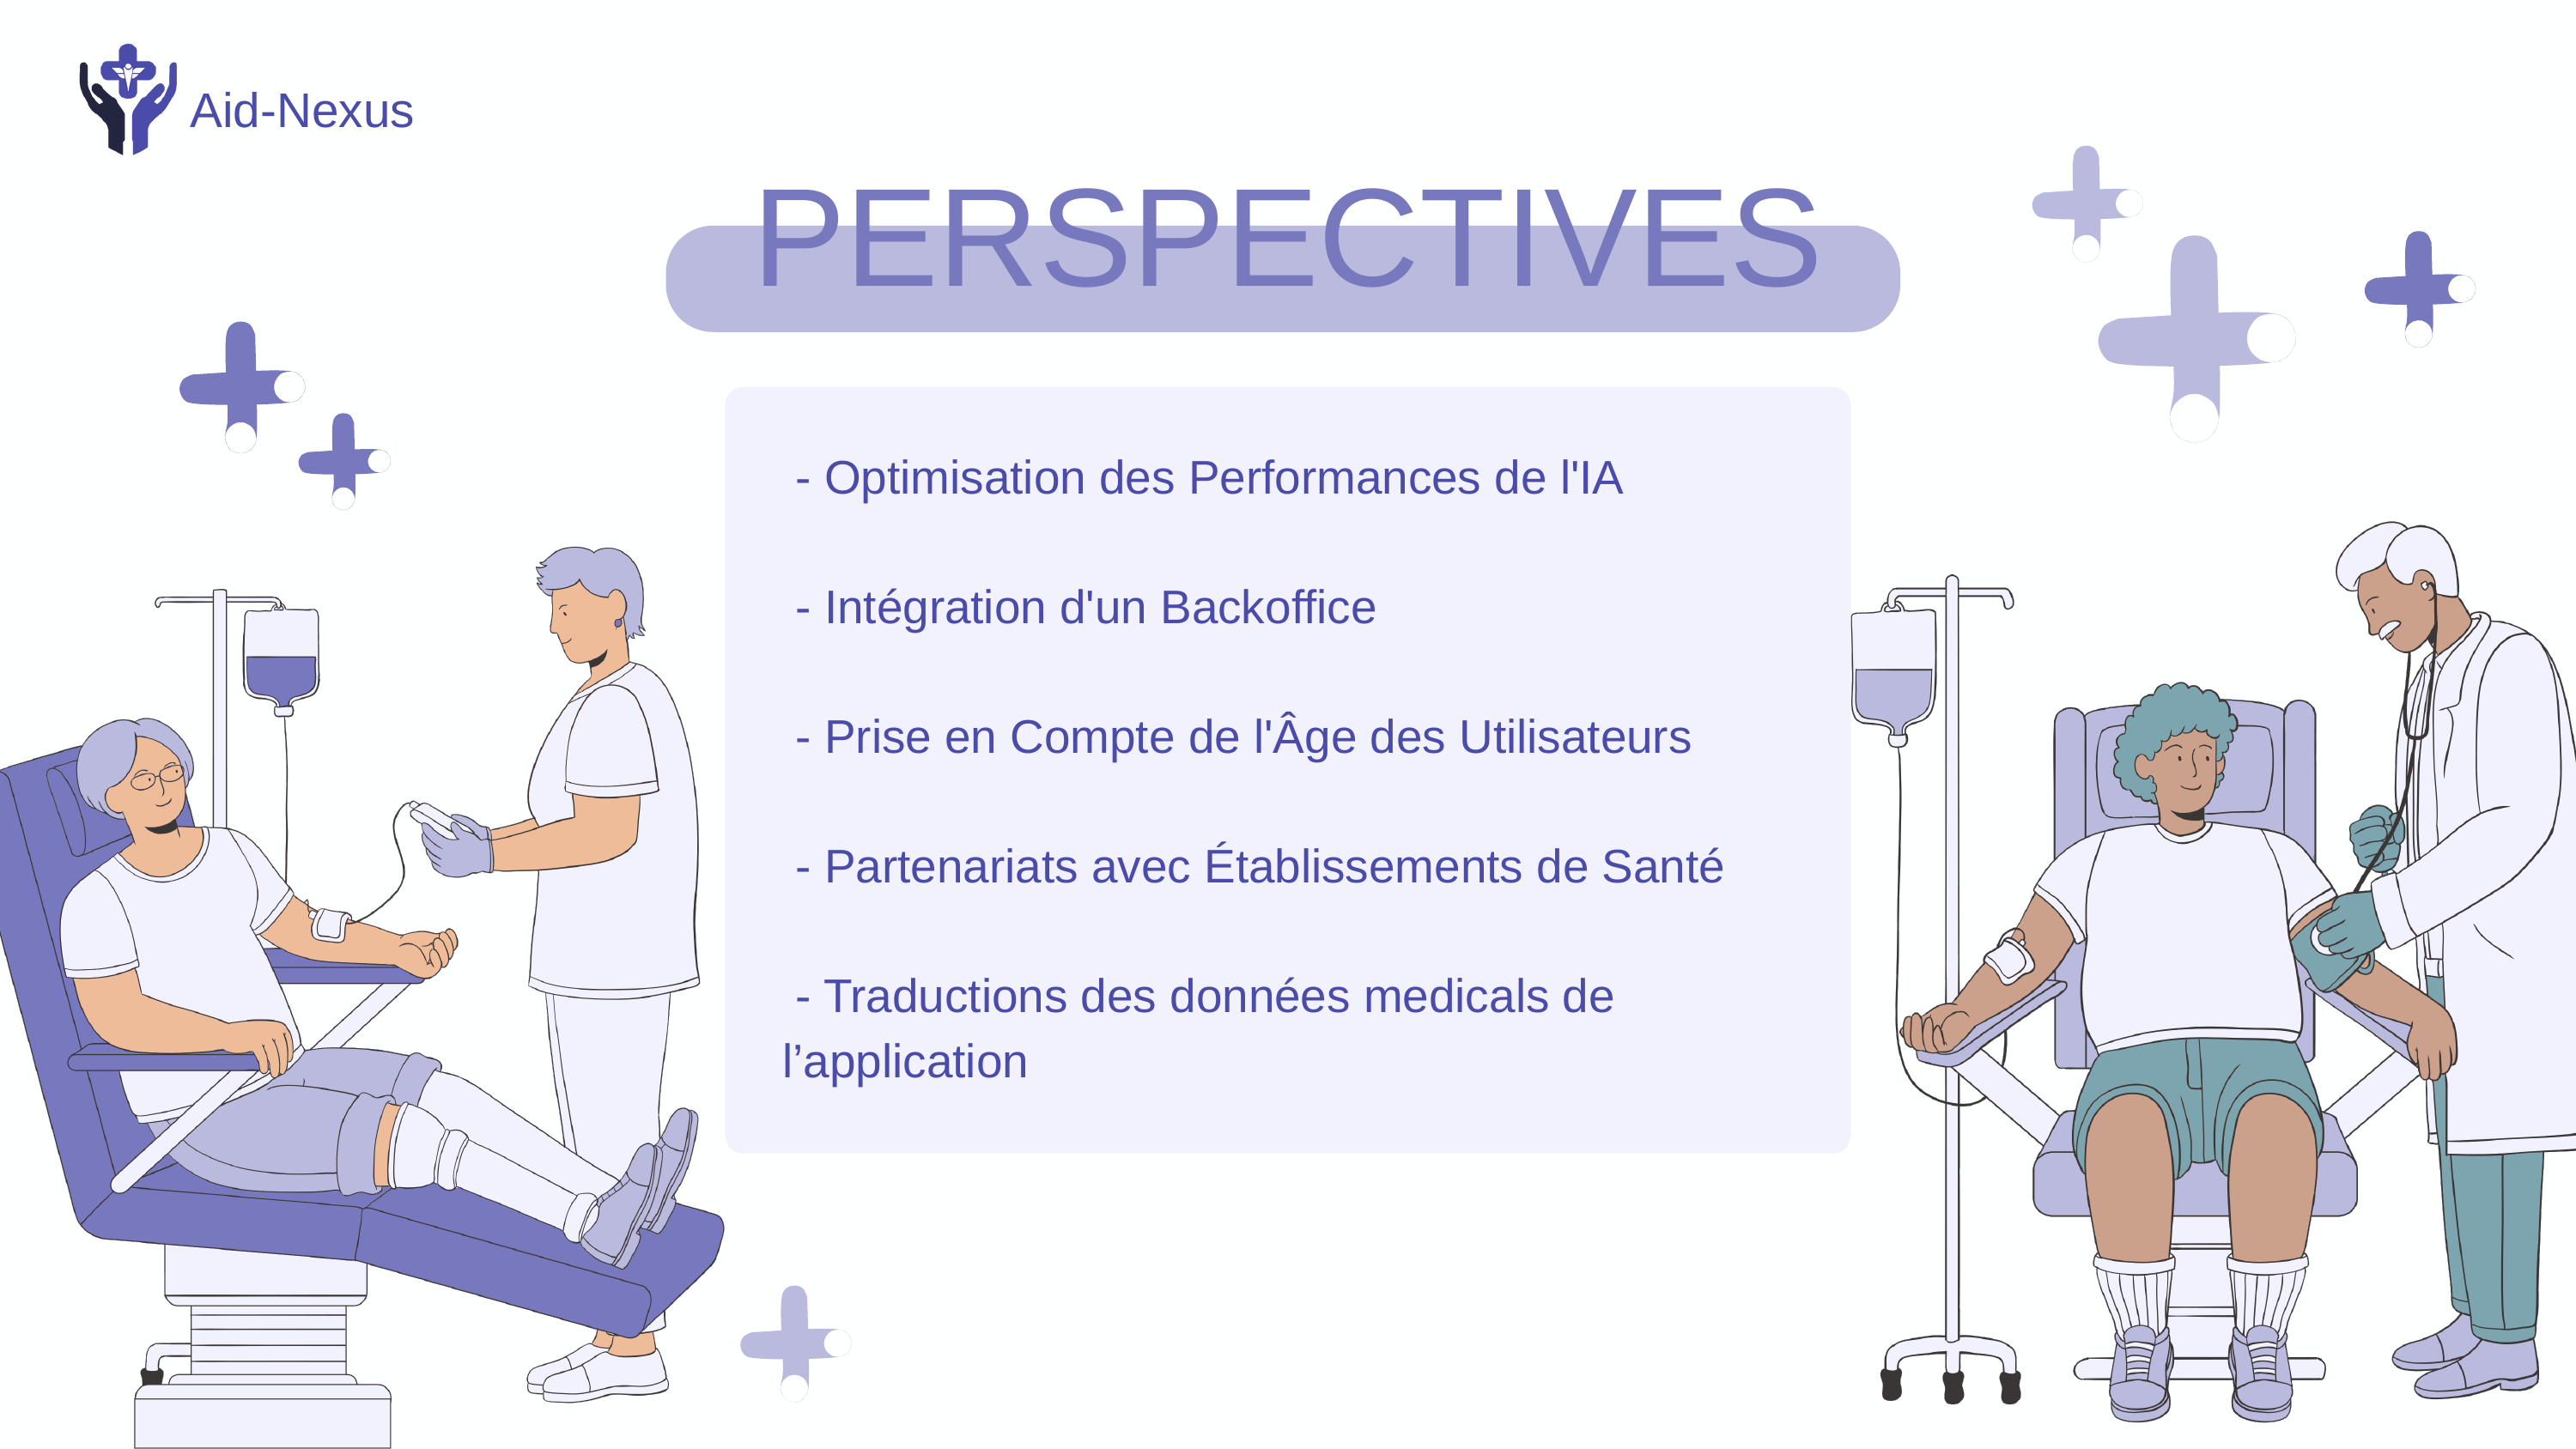

Aid-Nexus

PERSPECTIVES

 - Optimisation des Performances de l'IA

 - Intégration d'un Backoffice

 - Prise en Compte de l'Âge des Utilisateurs

 - Partenariats avec Établissements de Santé

 - Traductions des données medicals de l’application